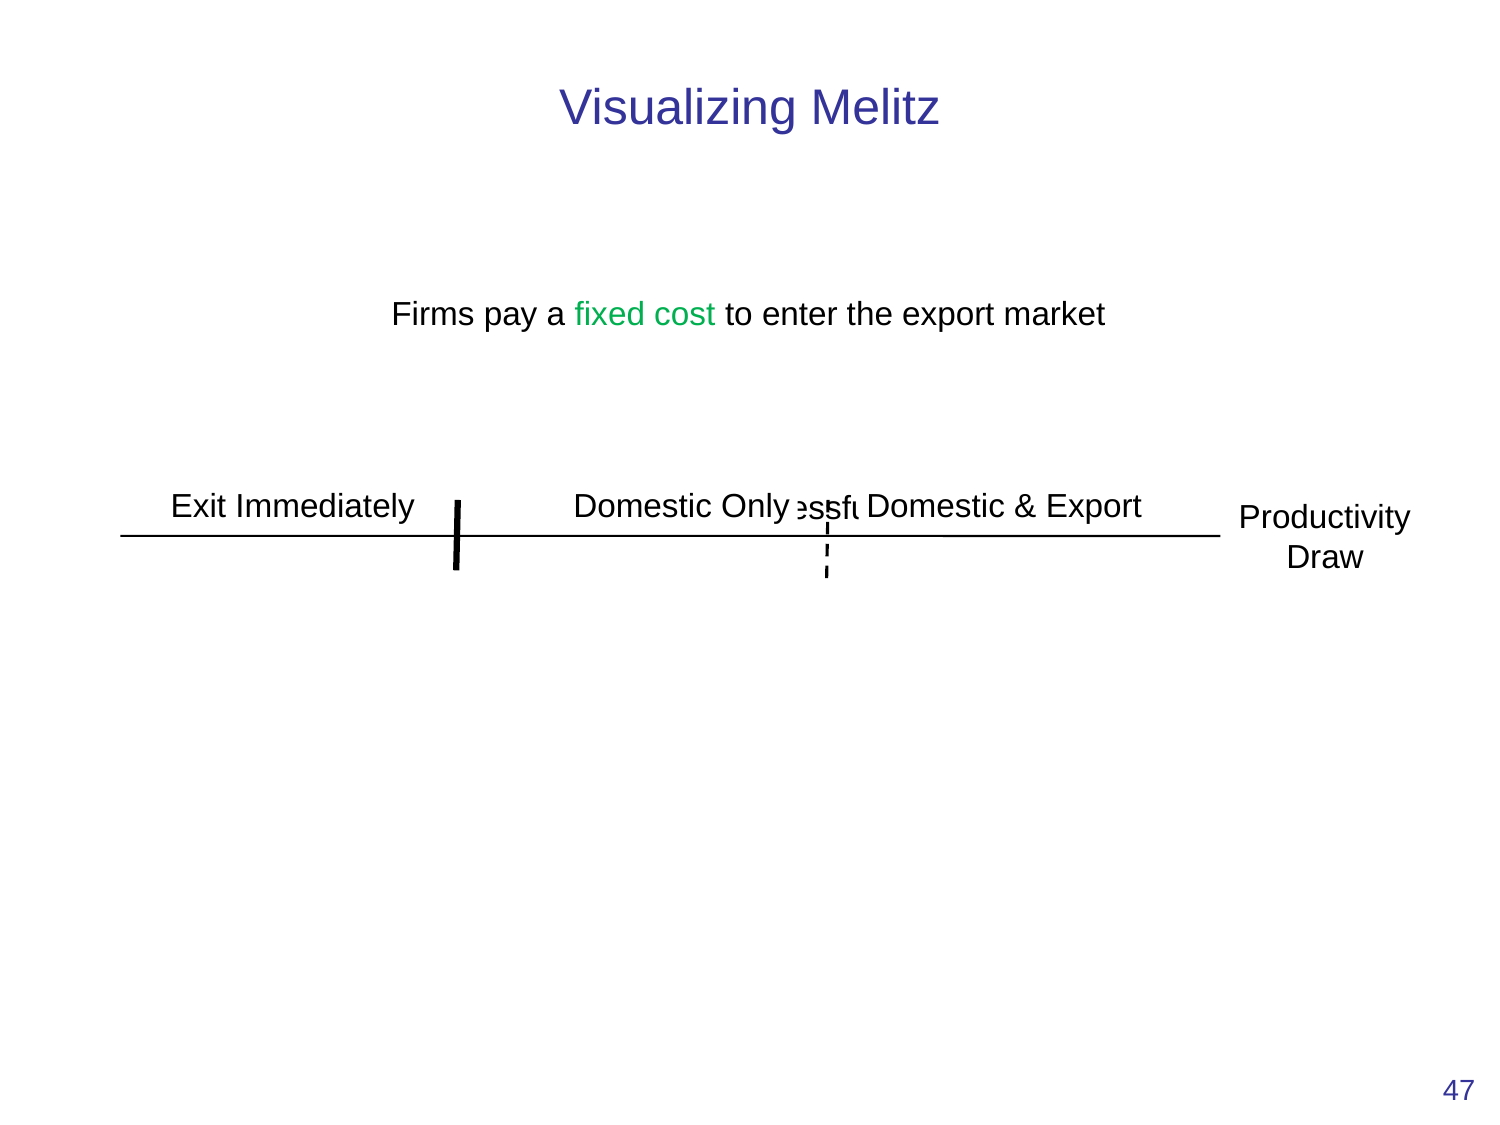

Visualizing Melitz
Firms pay a fixed cost to enter the export market
Domestic Only
Domestic & Export
Exit Immediately

Successful Entry
Productivity Draw

47